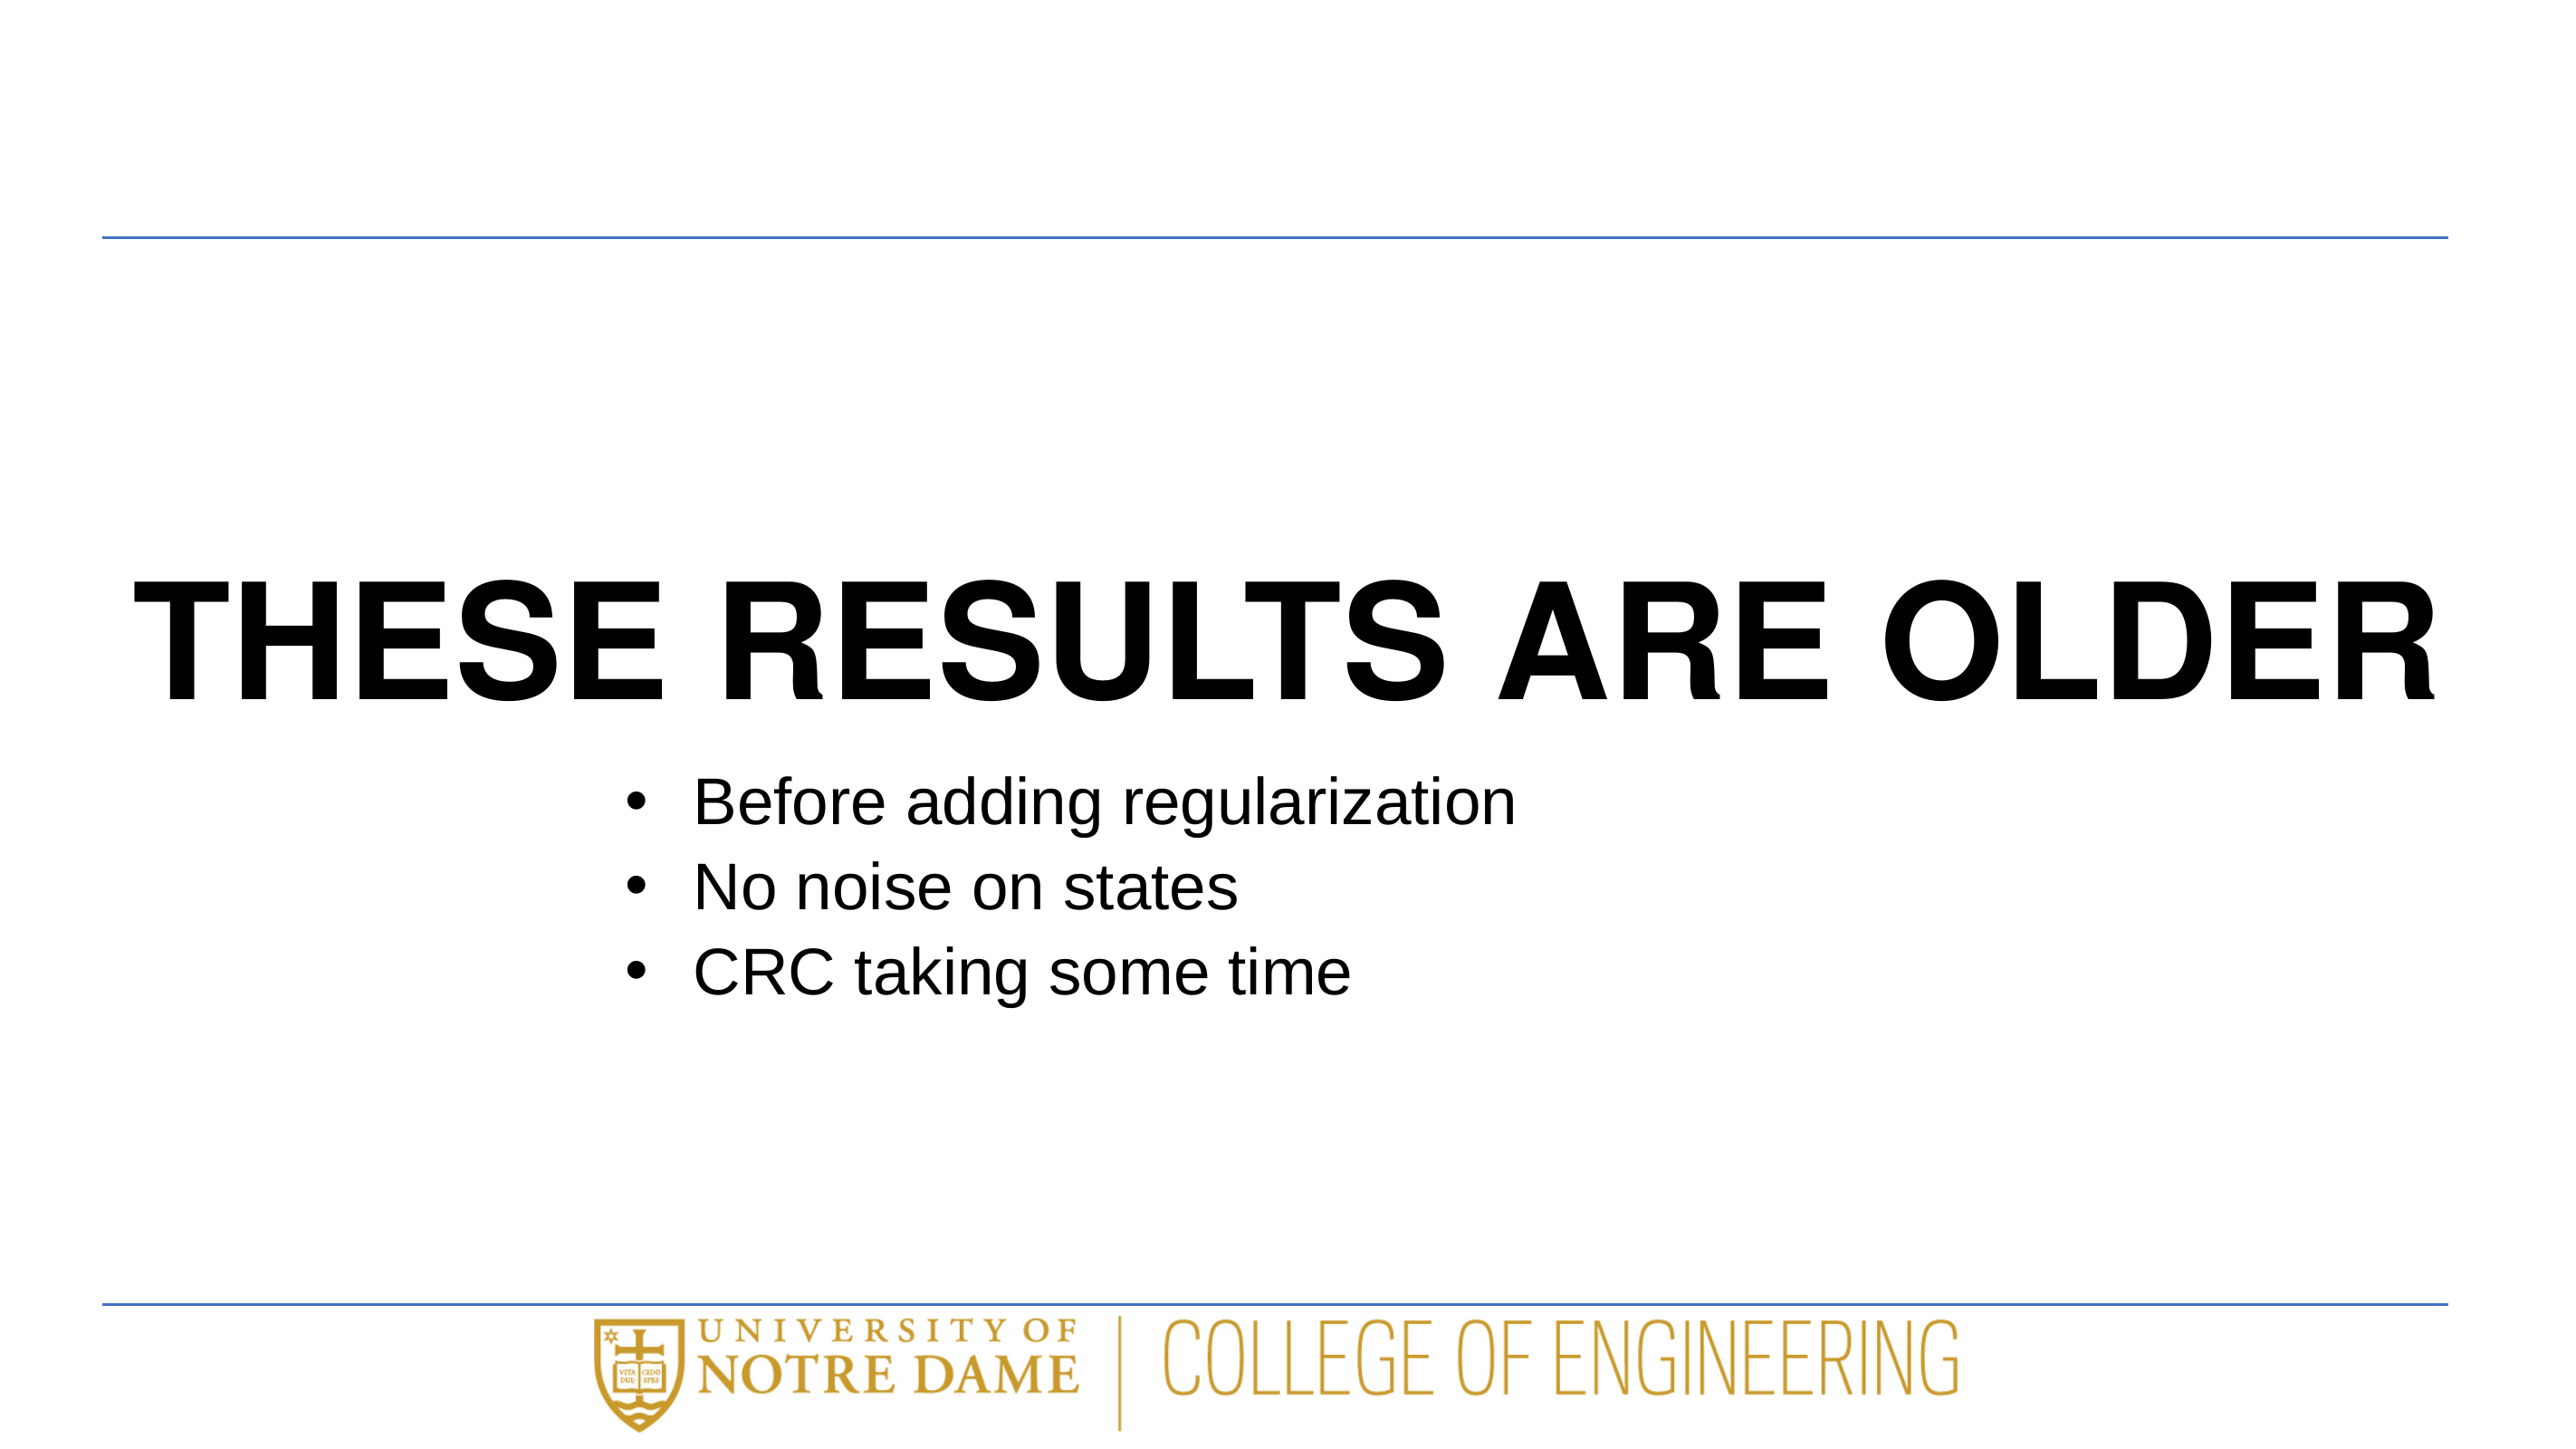

# THESE RESULTS ARE OLDER
Before adding regularization
No noise on states
CRC taking some time